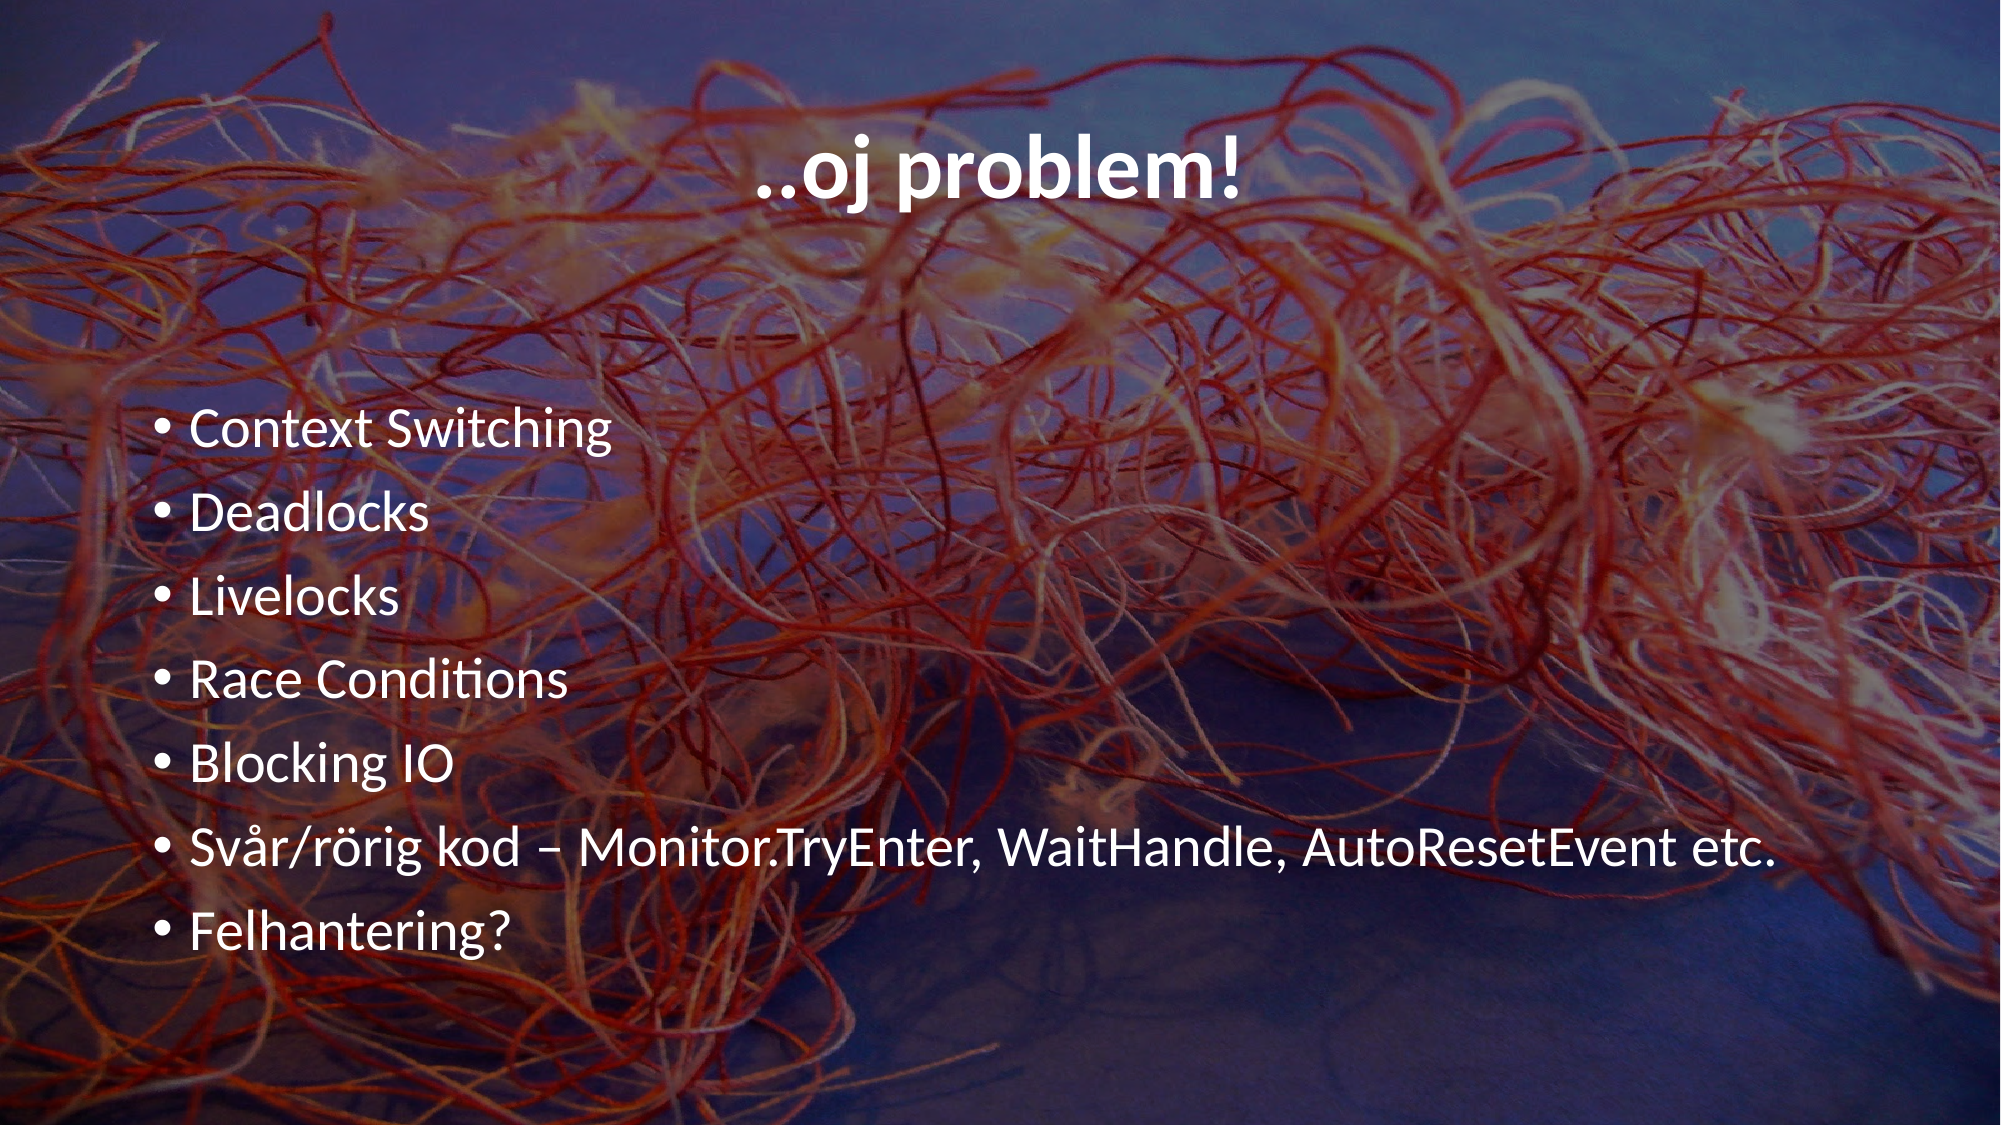

# ..oj problem!

Context Switching
Deadlocks
Livelocks
Race Conditions
Blocking IO
Svår/rörig kod – Monitor.TryEnter, WaitHandle, AutoResetEvent etc.
Felhantering?